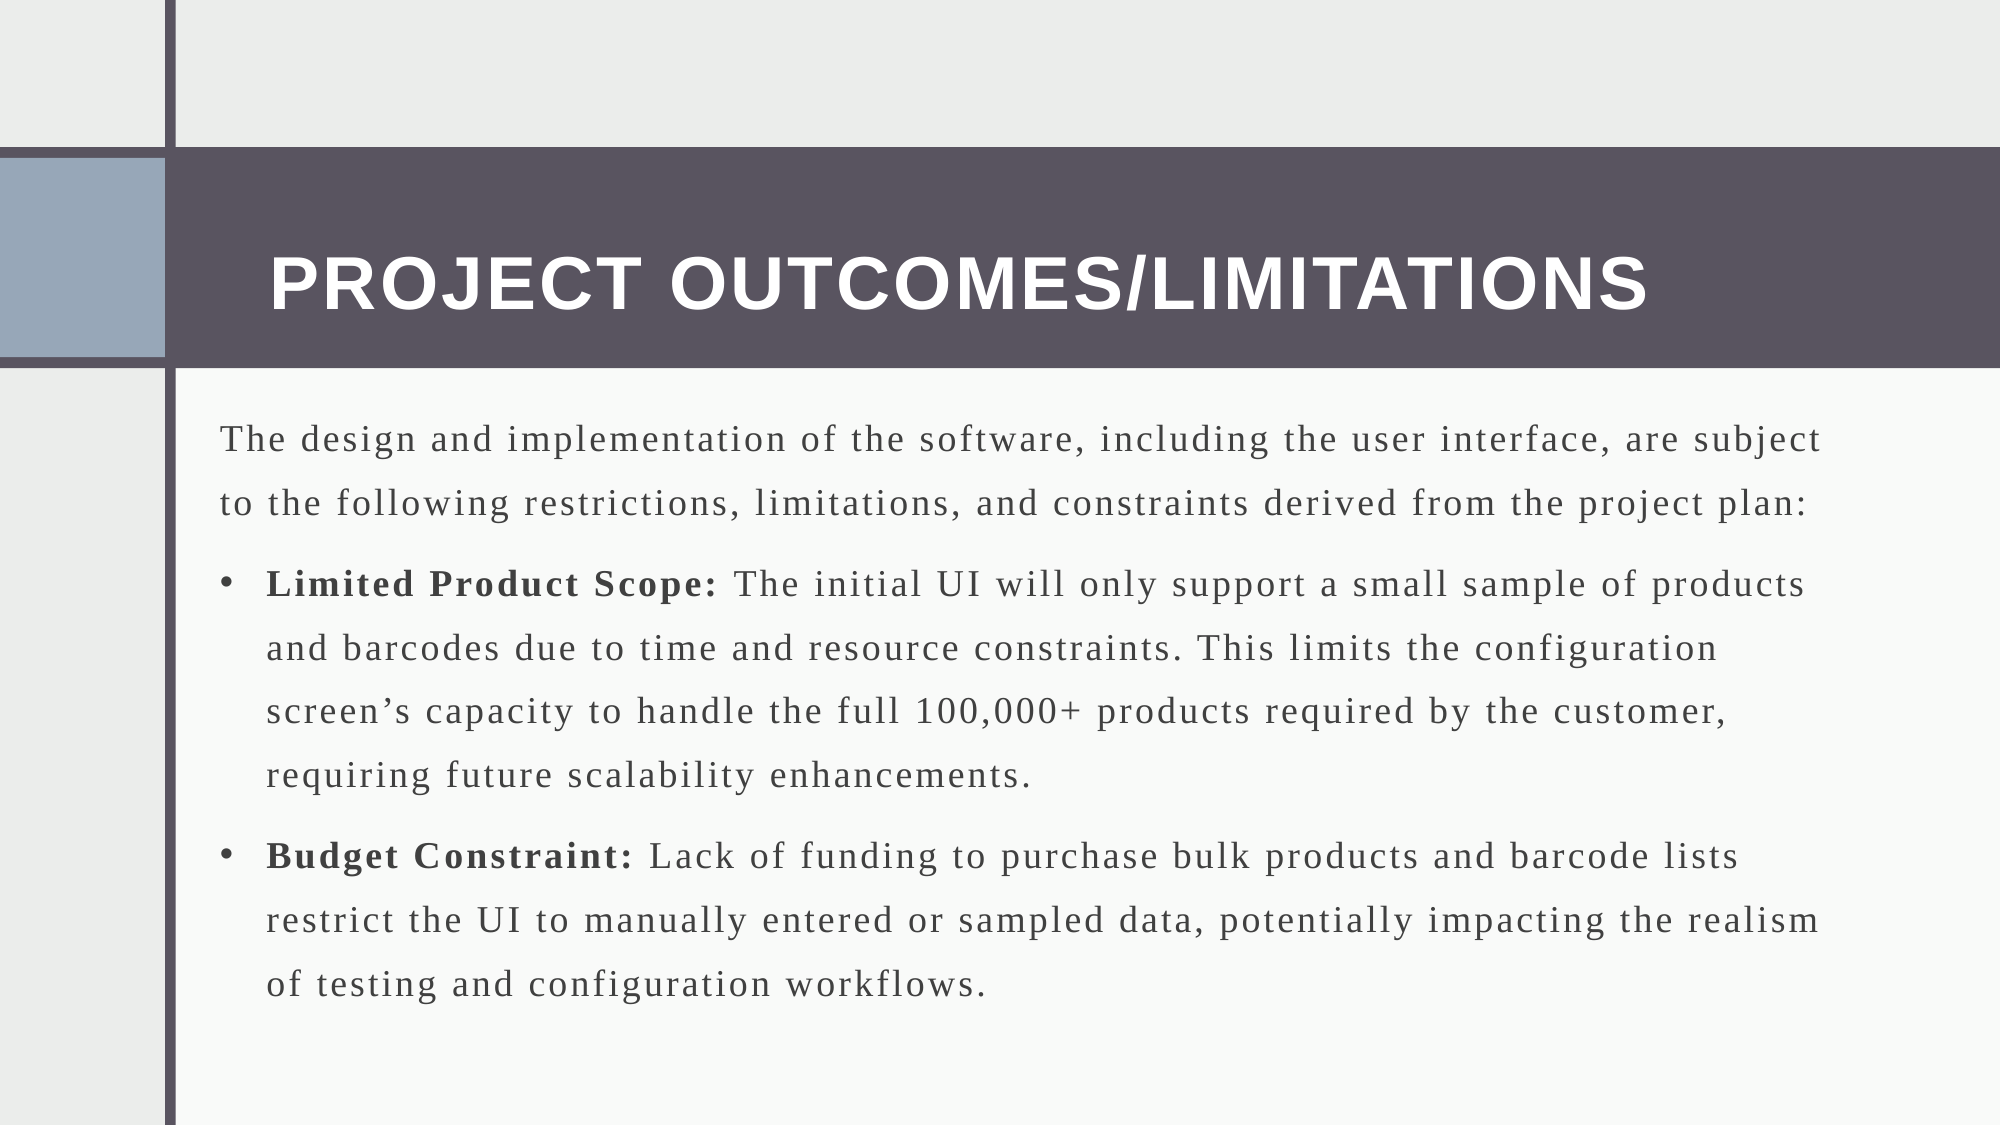

# Project outcomes/limitations

The design and implementation of the software, including the user interface, are subject to the following restrictions, limitations, and constraints derived from the project plan:
Limited Product Scope: The initial UI will only support a small sample of products and barcodes due to time and resource constraints. This limits the configuration screen’s capacity to handle the full 100,000+ products required by the customer, requiring future scalability enhancements.
Budget Constraint: Lack of funding to purchase bulk products and barcode lists restrict the UI to manually entered or sampled data, potentially impacting the realism of testing and configuration workflows.